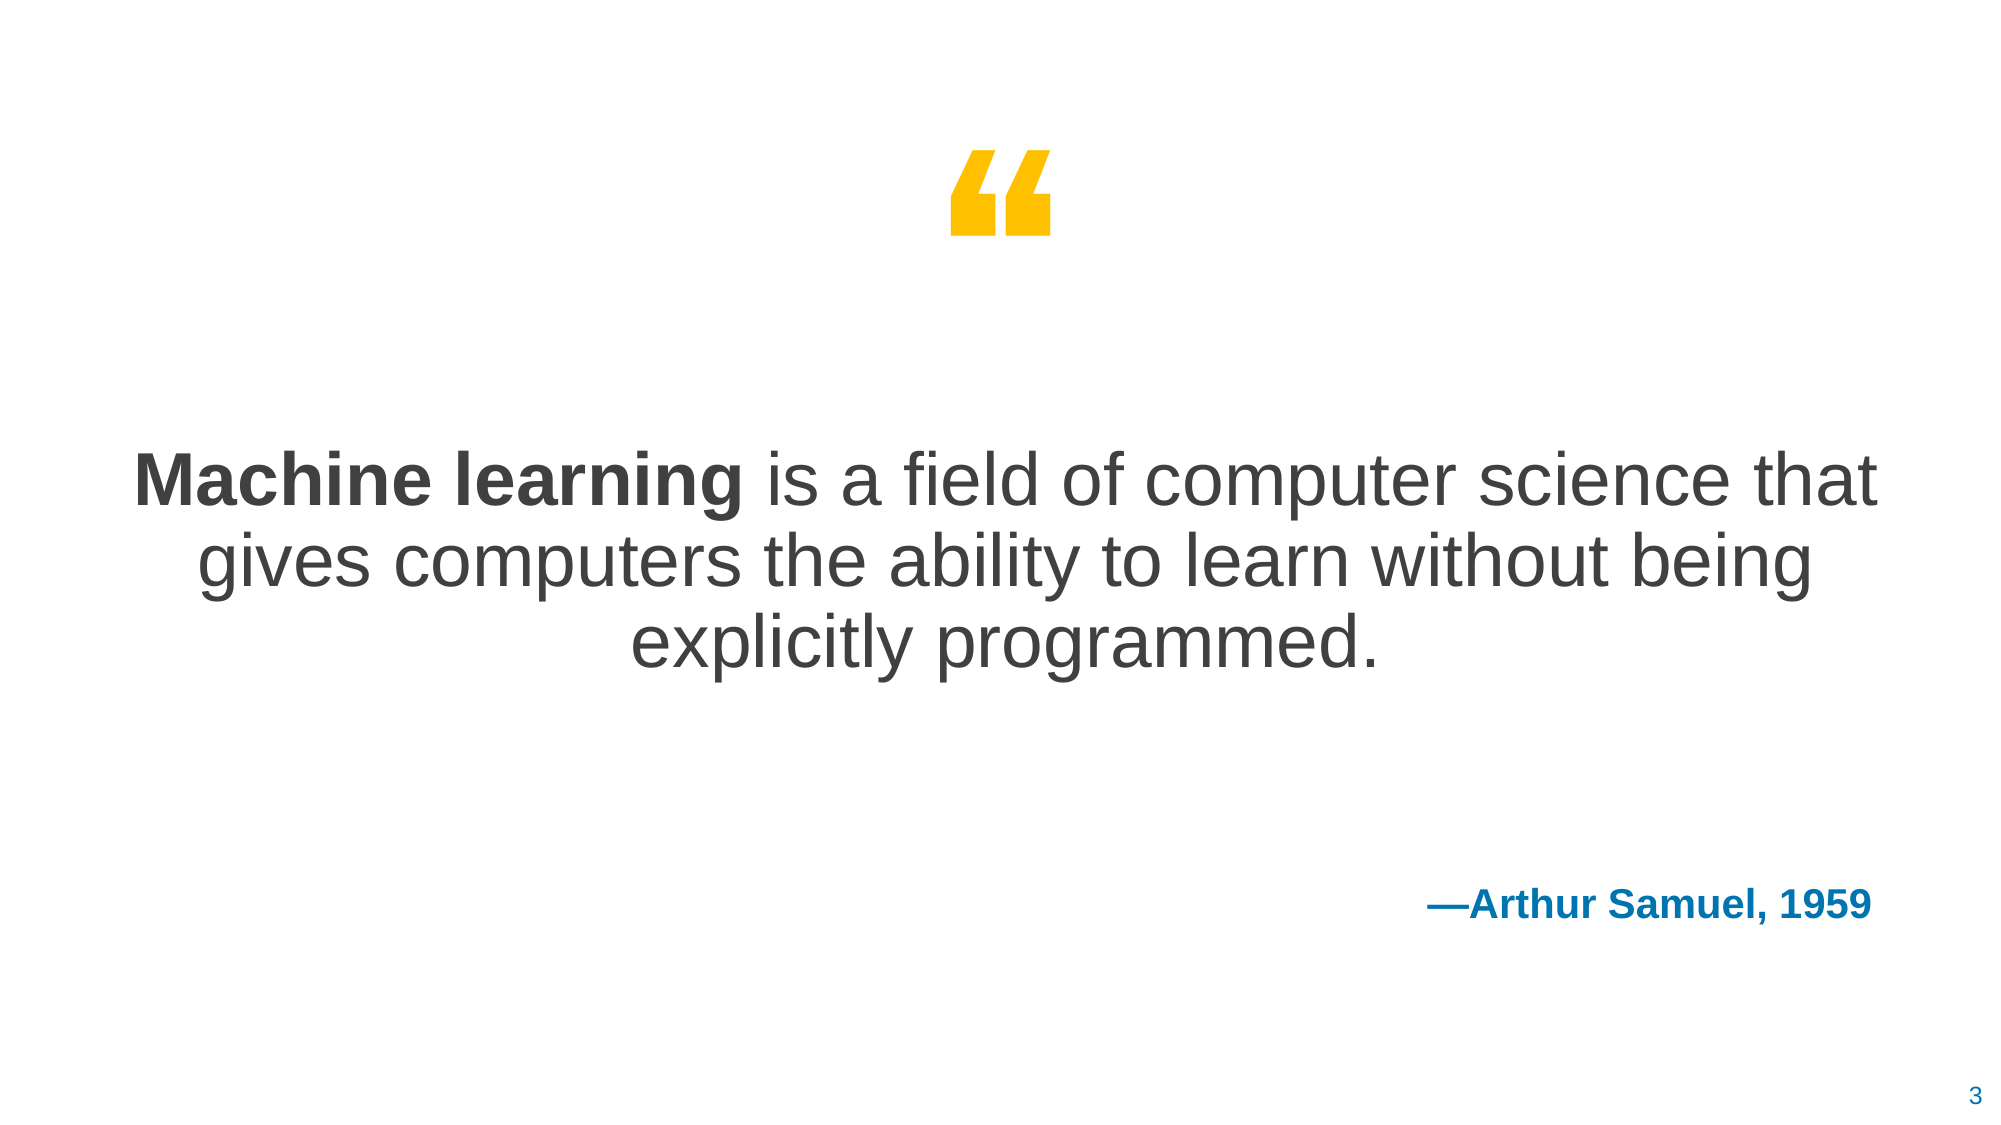

Machine learning is a field of computer science that gives computers the ability to learn without being explicitly programmed.
—Arthur Samuel, 1959

3